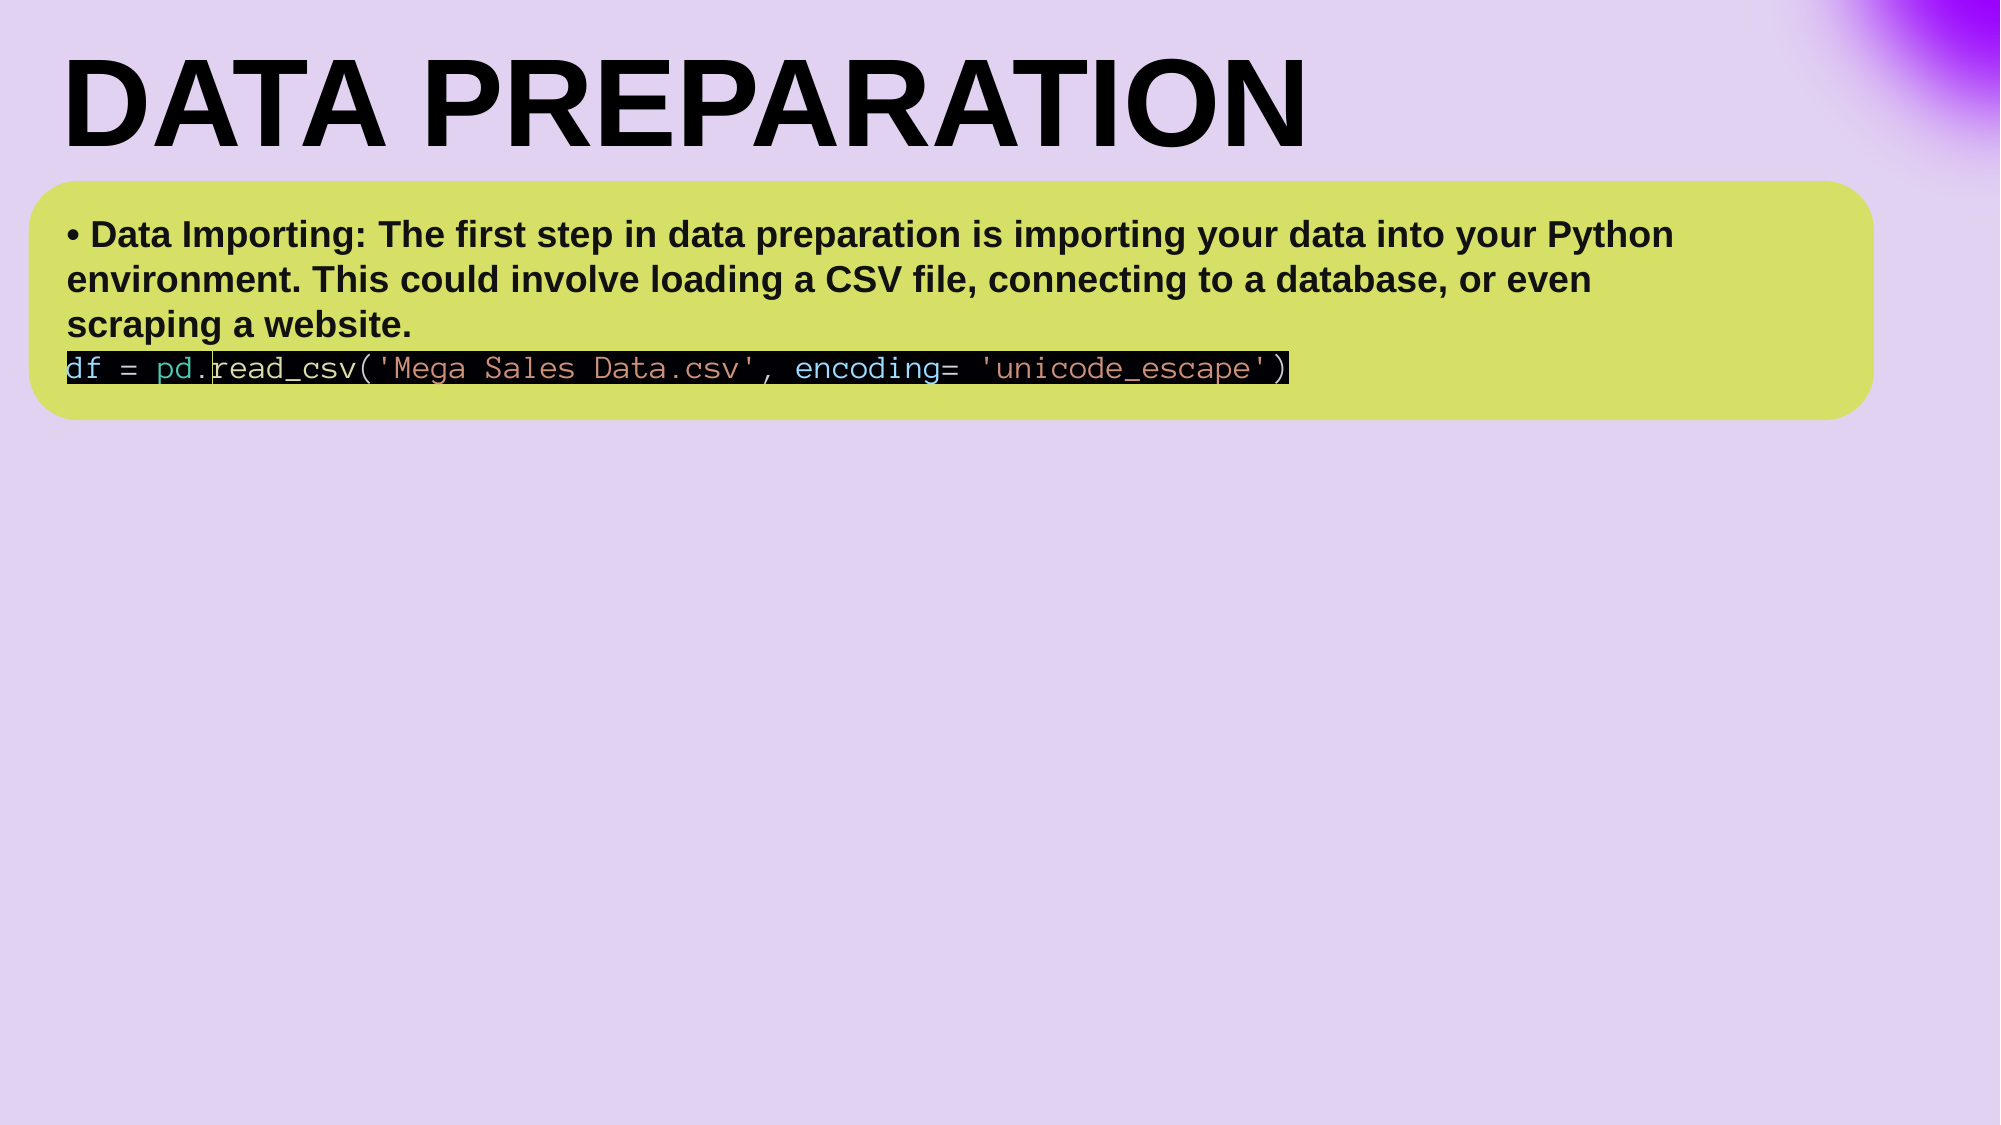

DATA PREPARATION

• Data Importing: The first step in data preparation is importing your data into your Python environment. This could involve loading a CSV file, connecting to a database, or even scraping a website.
df = pd.read_csv('Mega Sales Data.csv', encoding= 'unicode_escape')